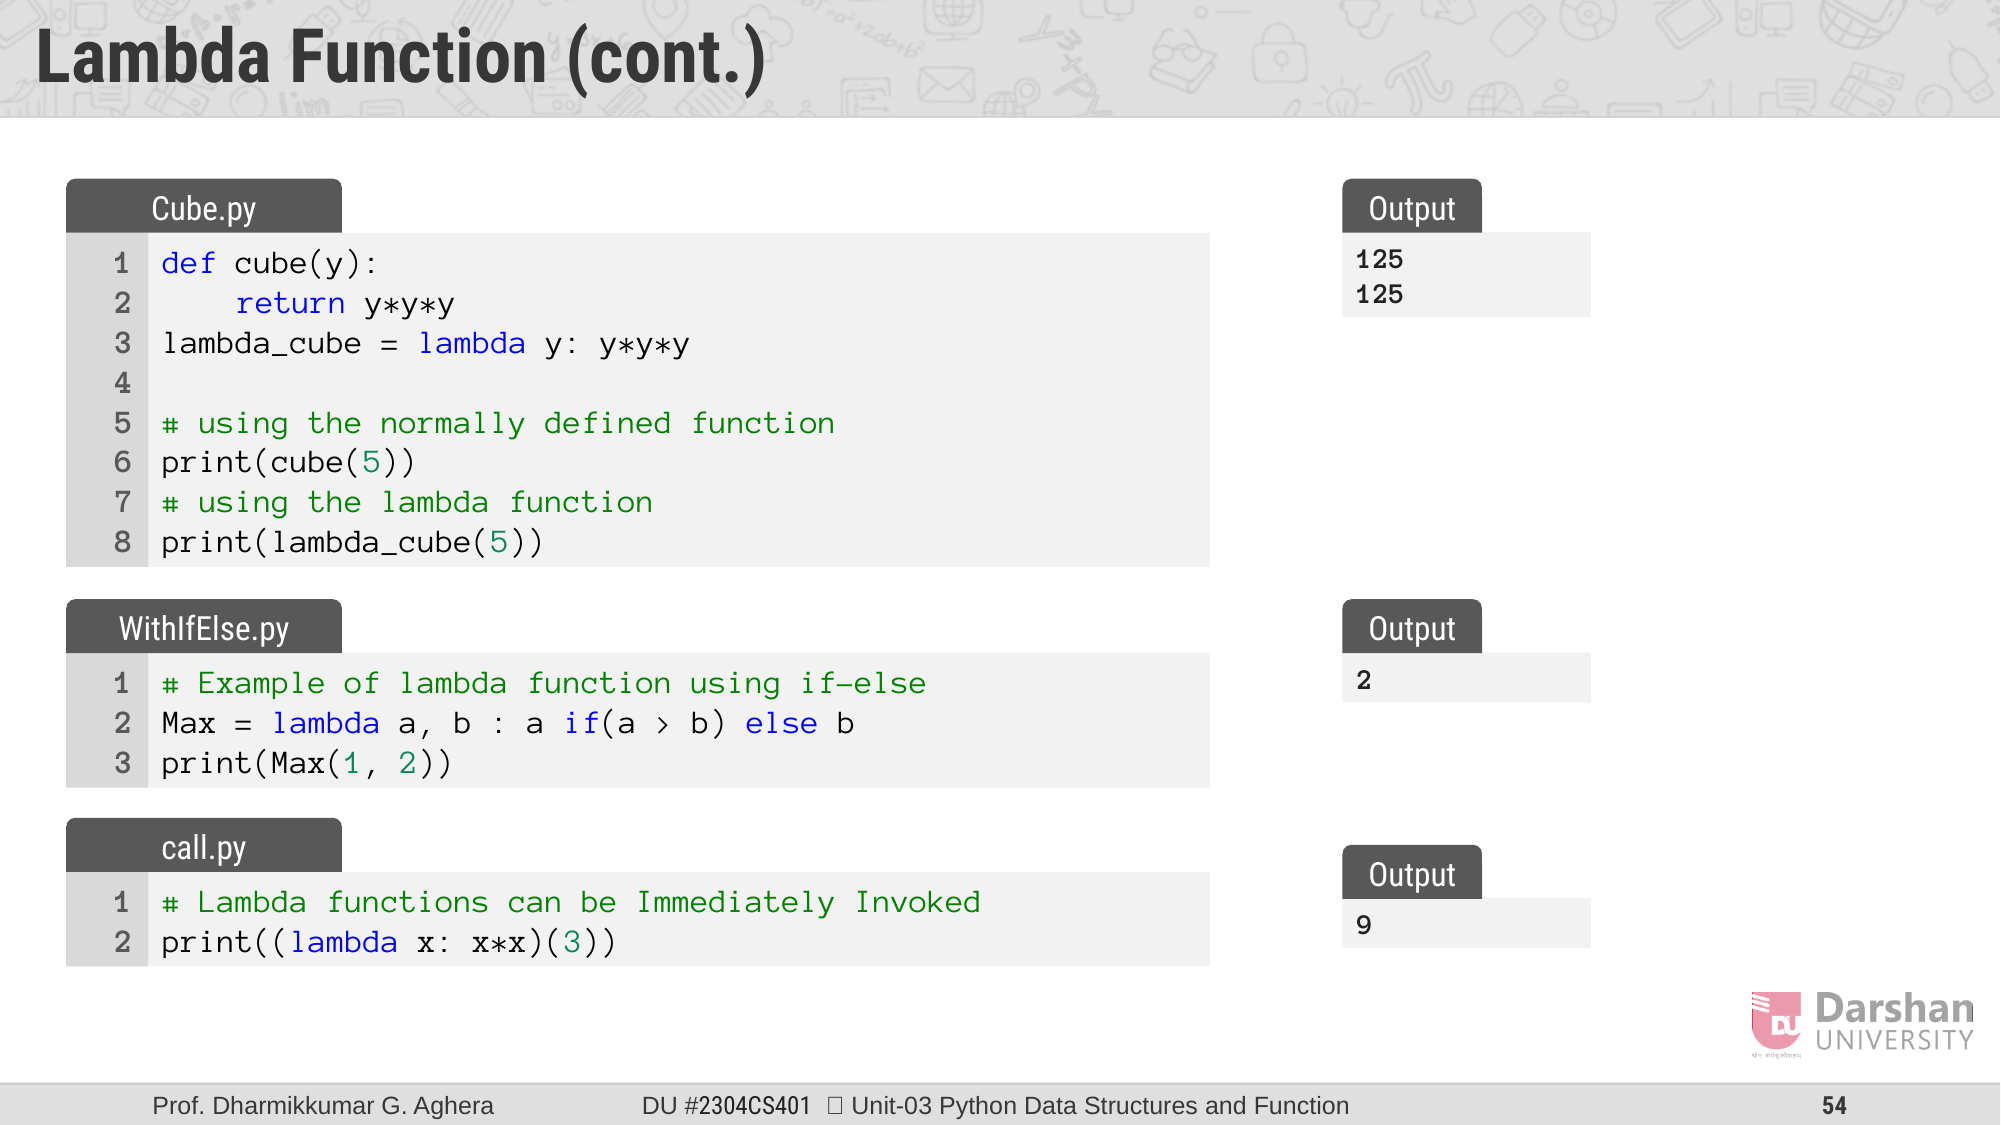

# Lambda Function (cont.)
Cube.py
Output
125
125
1
2
3
4
5
6
7
8
def cube(y):
return y*y*y
lambda_cube = lambda y: y*y*y
# using the normally defined function
print(cube(5))
# using the lambda function
print(lambda_cube(5))
WithIfElse.py
Output
2
1
2
3
# Example of lambda function using if-else
Max = lambda a, b : a if(a > b) else b
print(Max(1, 2))
call.py
Output
1
2
# Lambda functions can be Immediately Invoked
print((lambda x: x*x)(3))
9